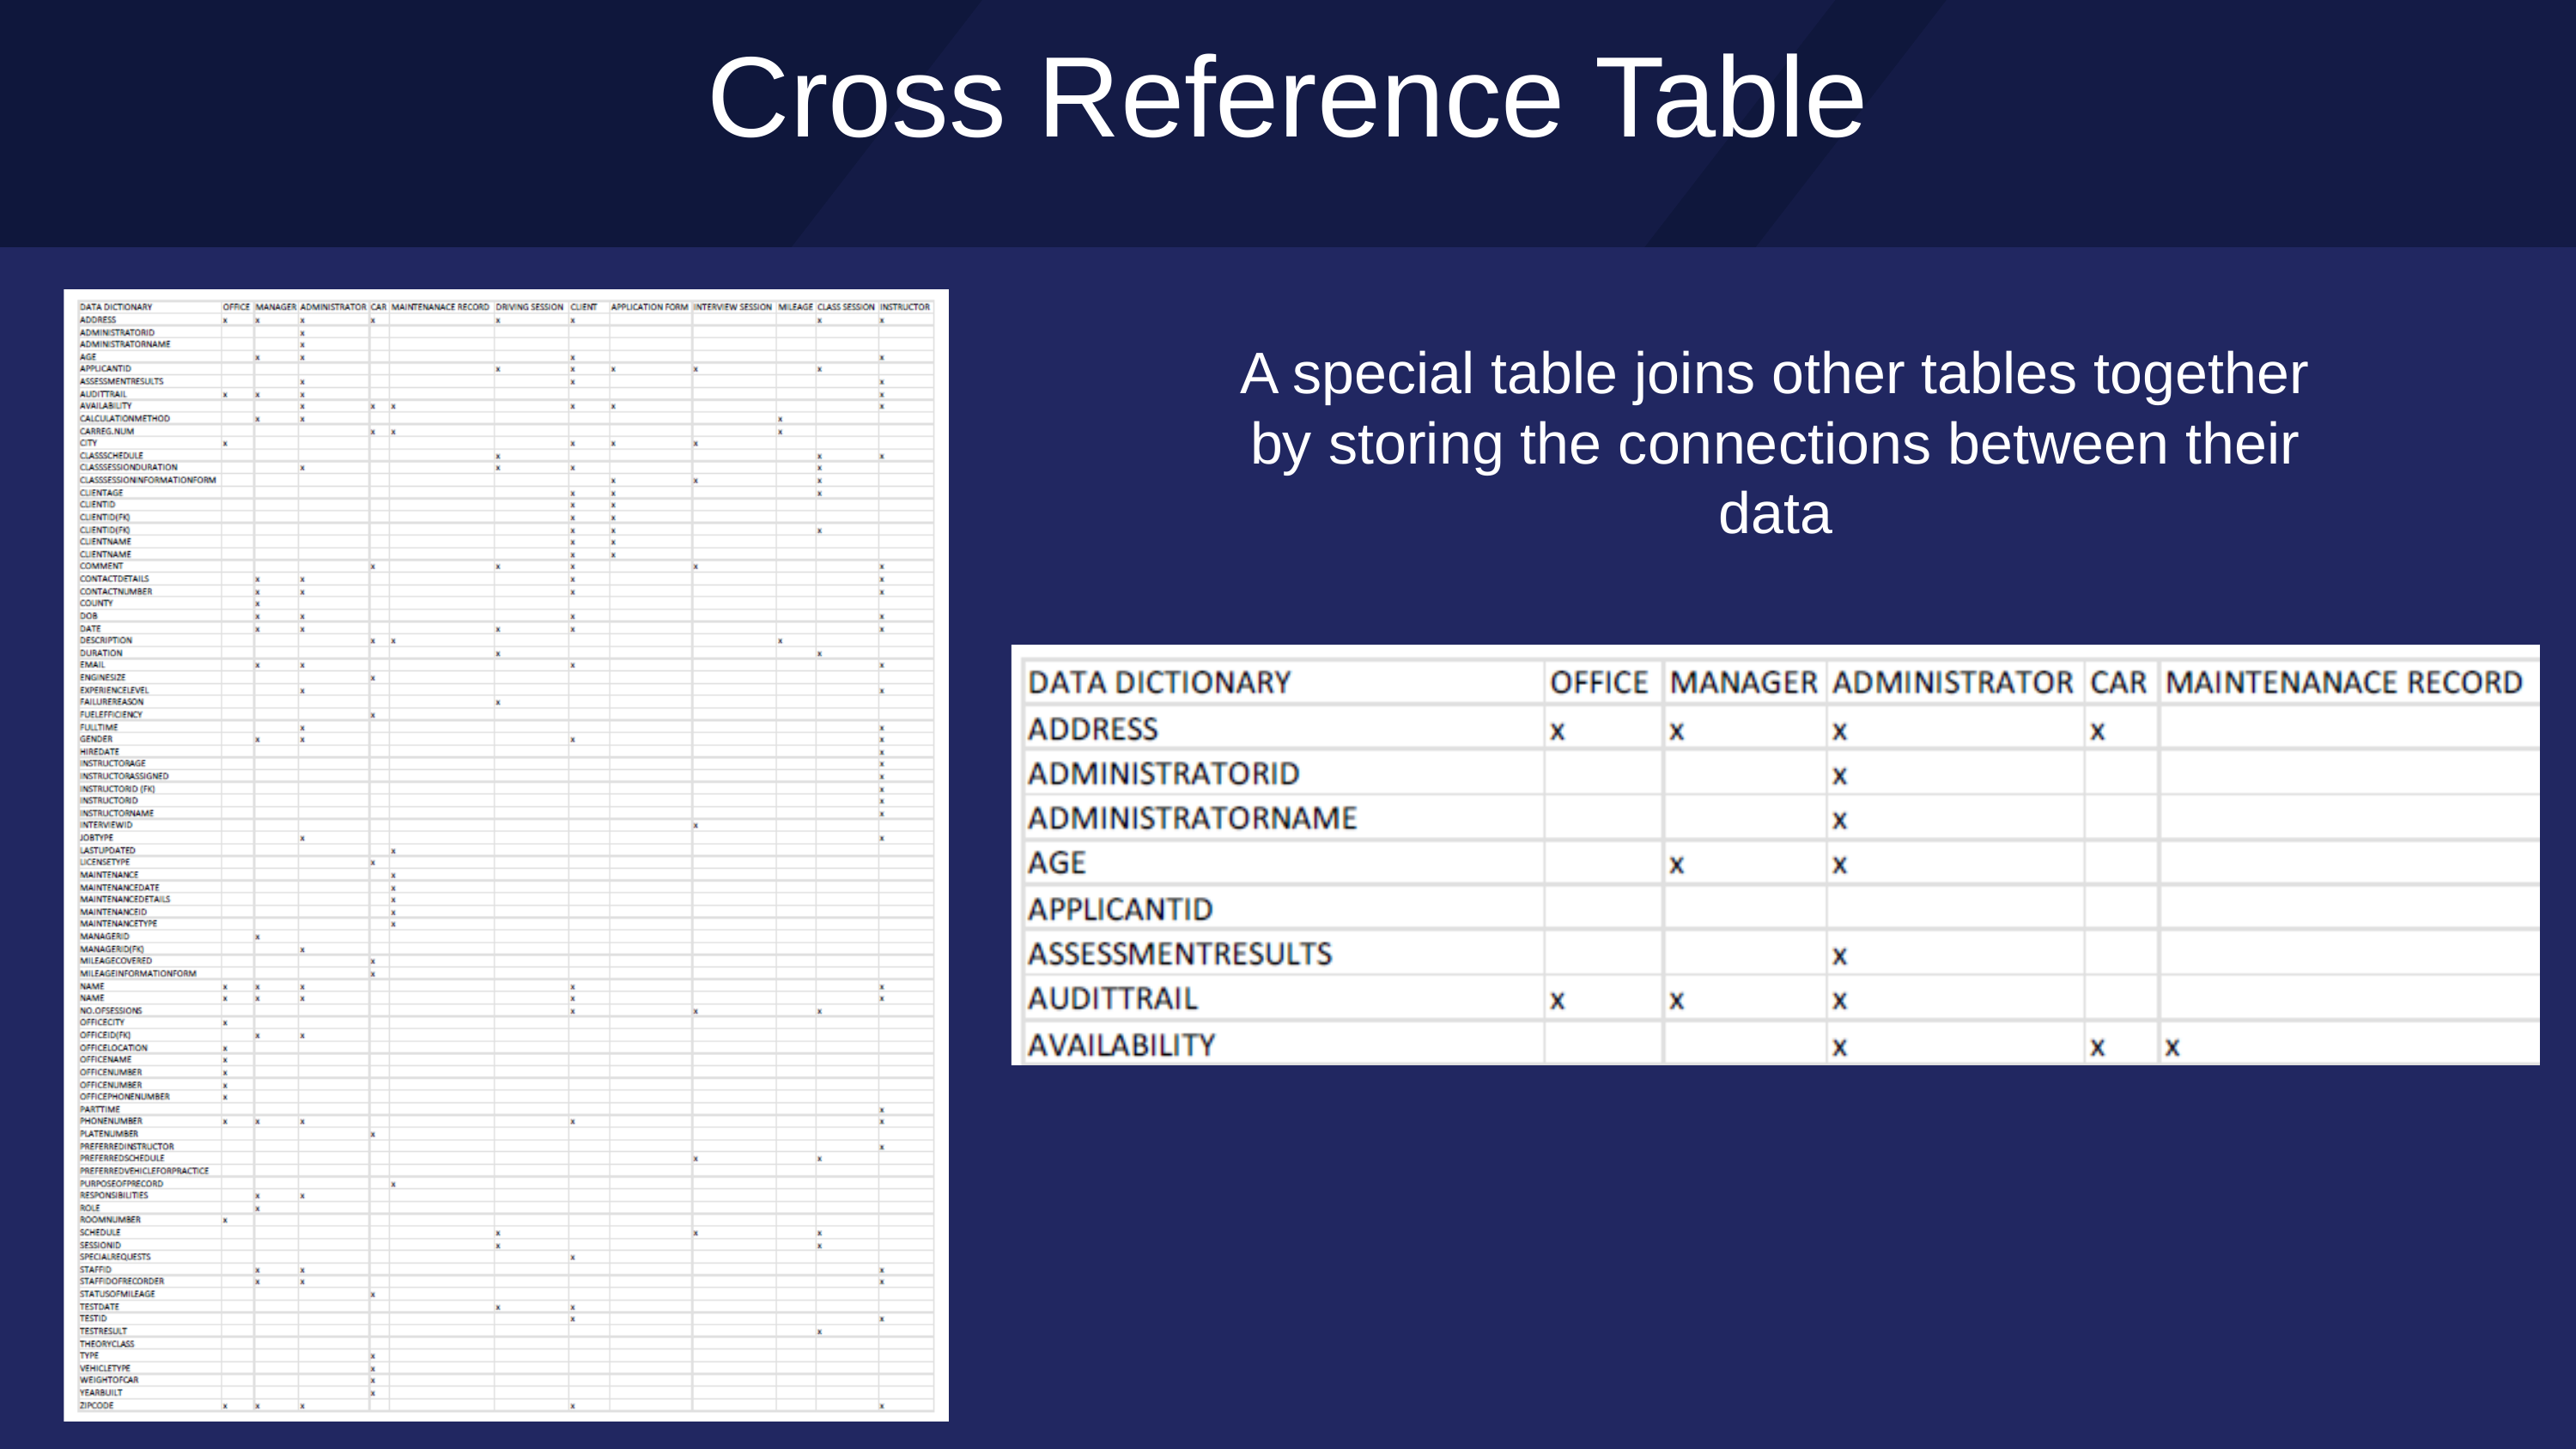

Cross Reference Table

A special table joins other tables together by storing the connections between their data